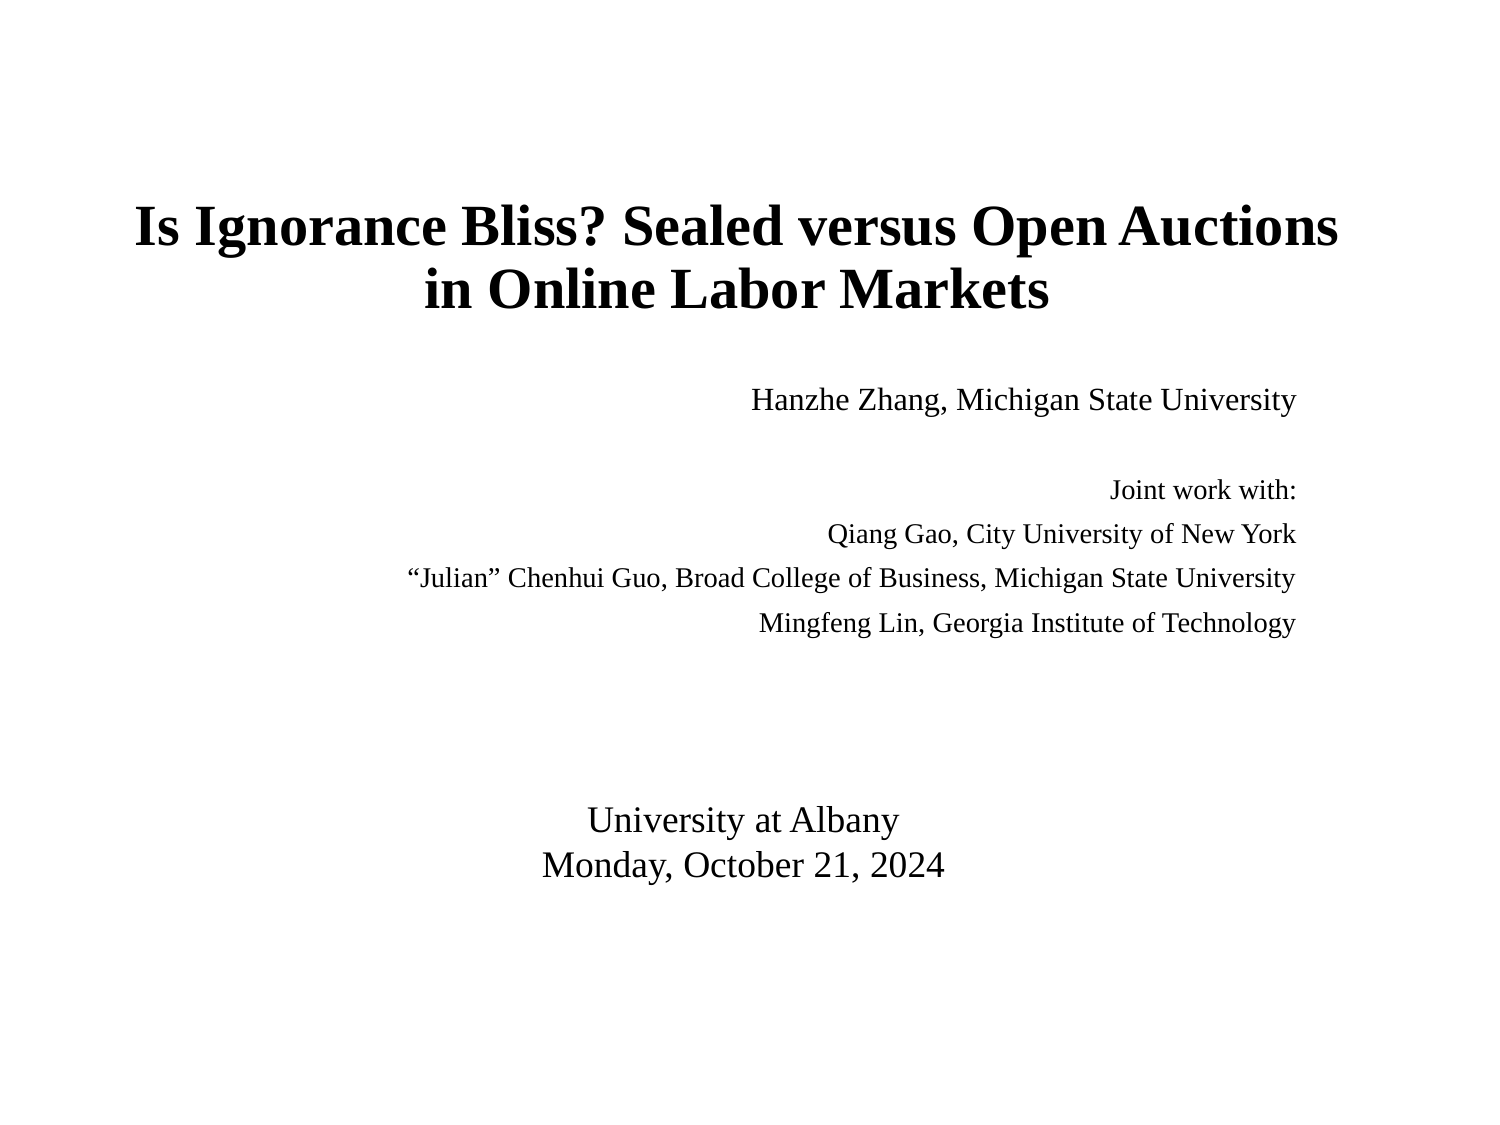

# Is Ignorance Bliss? Sealed versus Open Auctions in Online Labor Markets
Hanzhe Zhang, Michigan State University

Joint work with:
Qiang Gao, City University of New York
“Julian” Chenhui Guo, Broad College of Business, Michigan State University
Mingfeng Lin, Georgia Institute of Technology
University at Albany
Monday, October 21, 2024